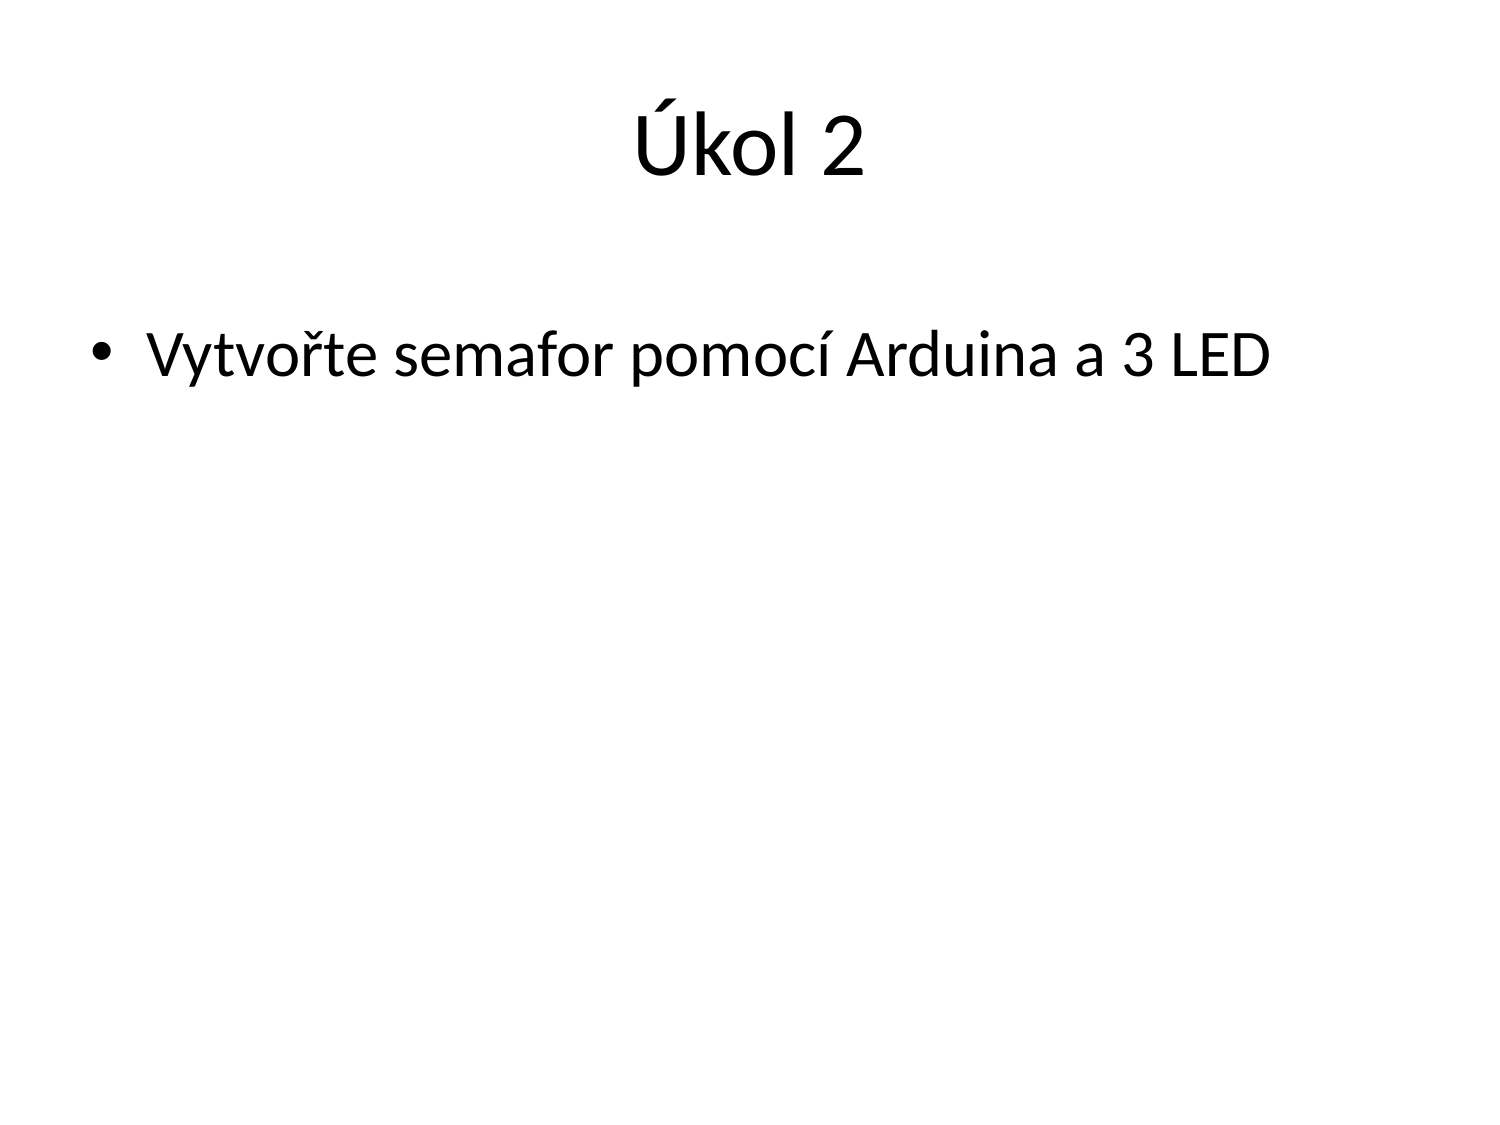

# Úkol 2
Vytvořte semafor pomocí Arduina a 3 LED